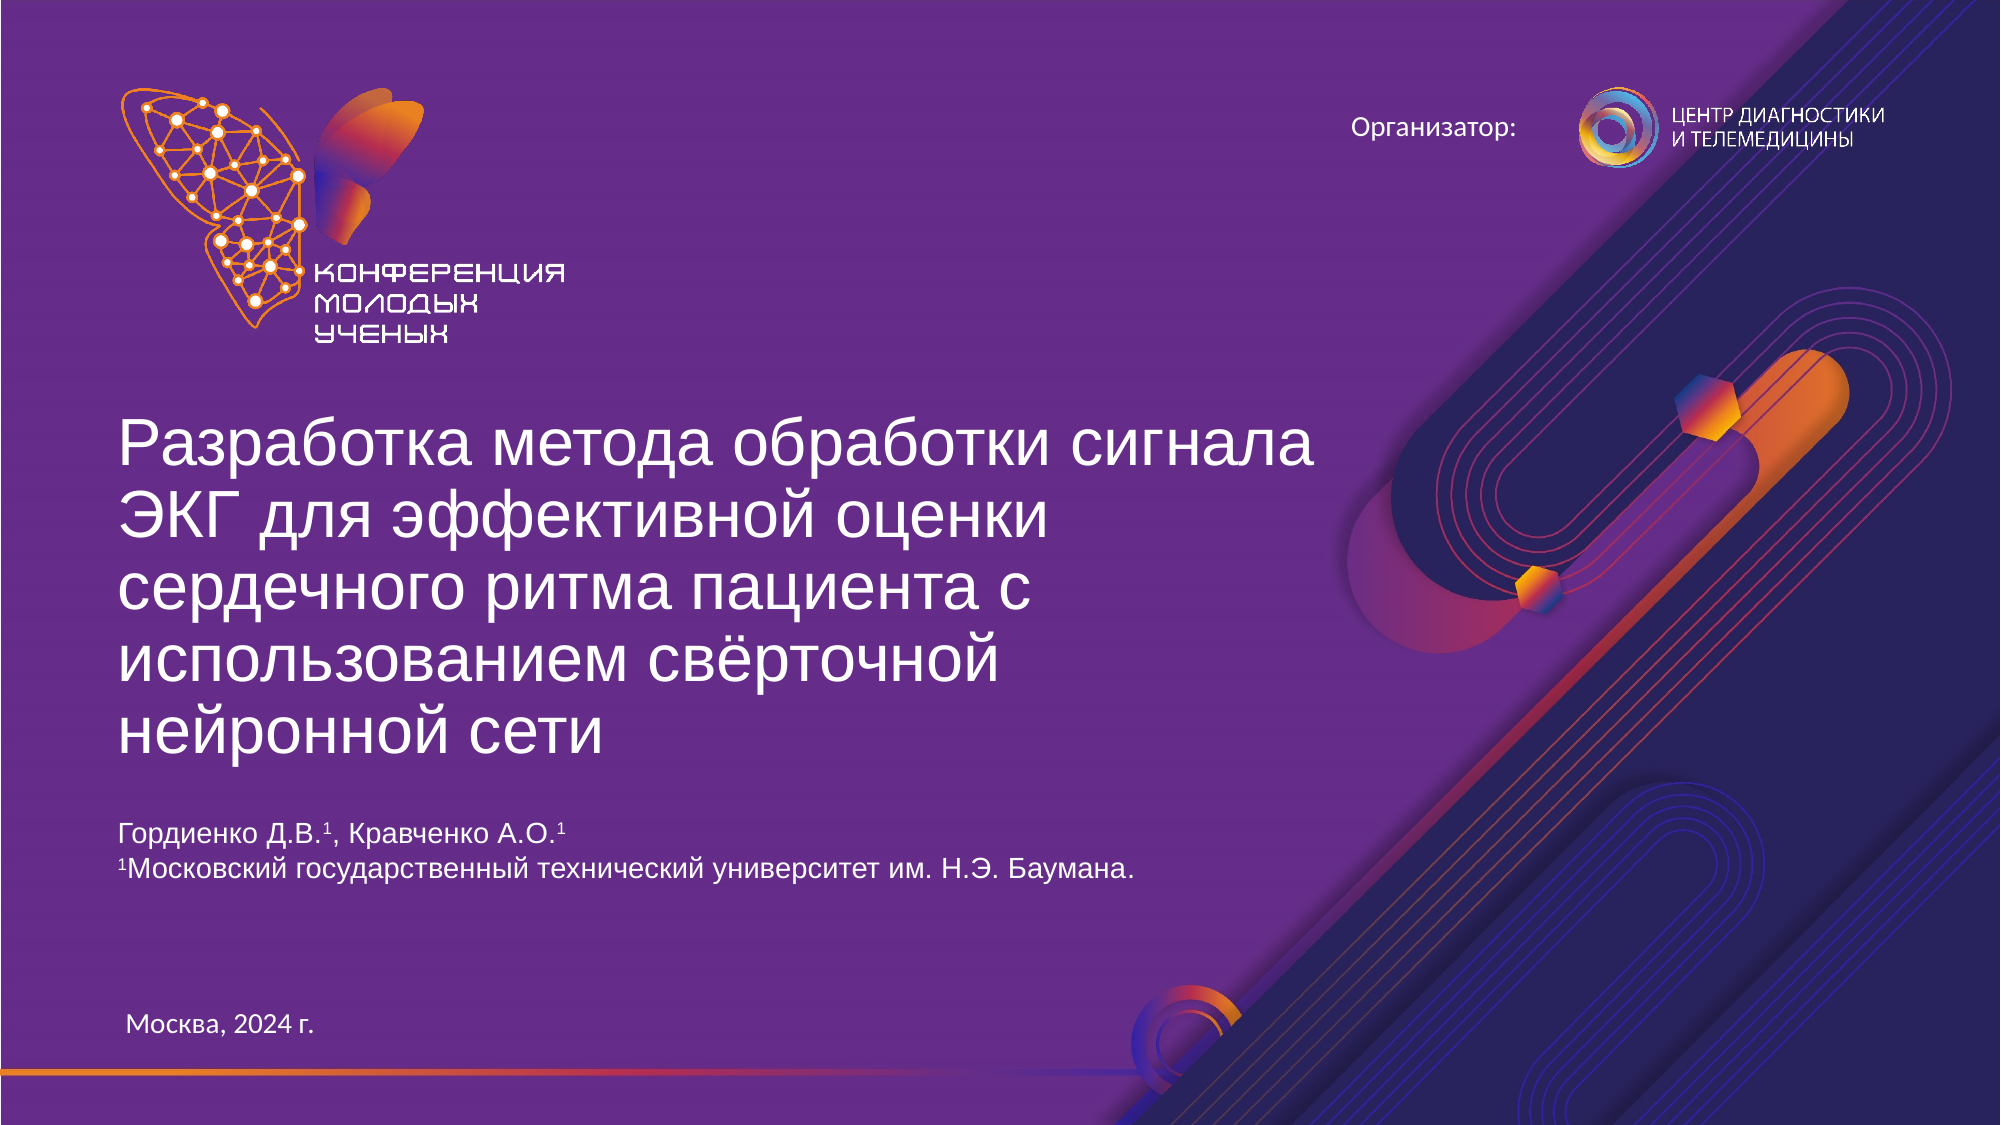

# Разработка метода обработки сигнала ЭКГ для эффективной оценки сердечного ритма пациента с использованием свёрточной нейронной сети
Гордиенко Д.В.1, Кравченко А.О.1
1Московский государственный технический университет им. Н.Э. Баумана.
Москва, 2024 г.